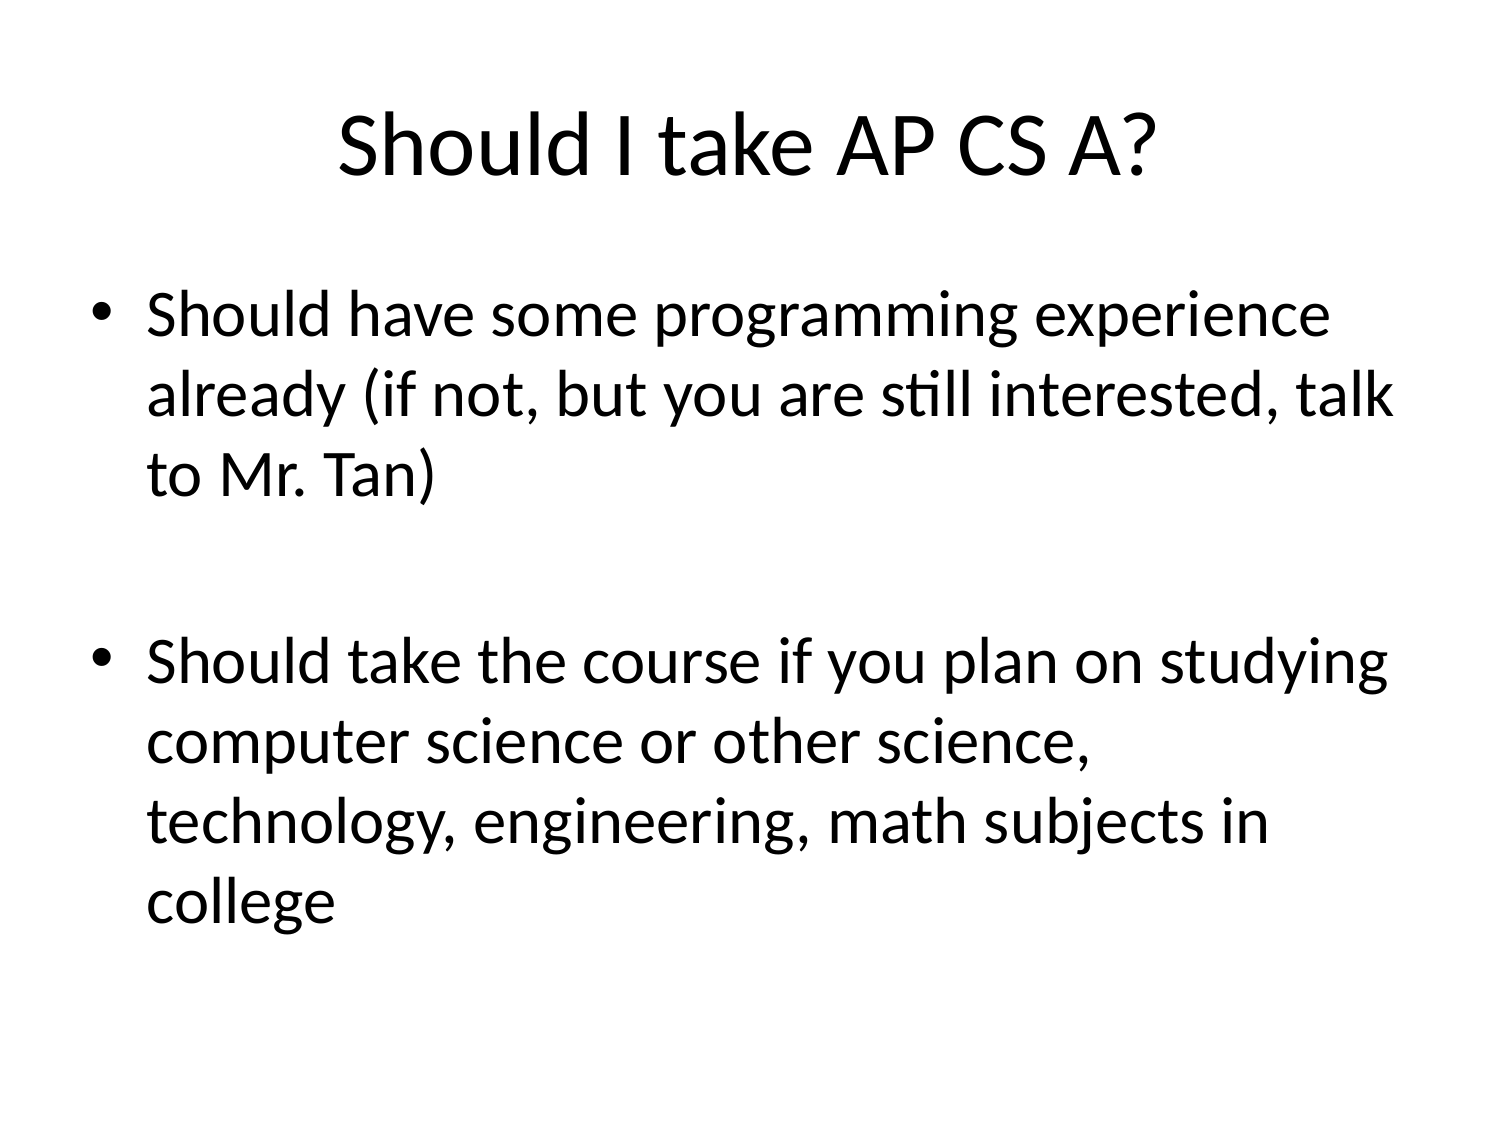

# Should I take AP CS A?
Should have some programming experience already (if not, but you are still interested, talk to Mr. Tan)

Should take the course if you plan on studying computer science or other science, technology, engineering, math subjects in college